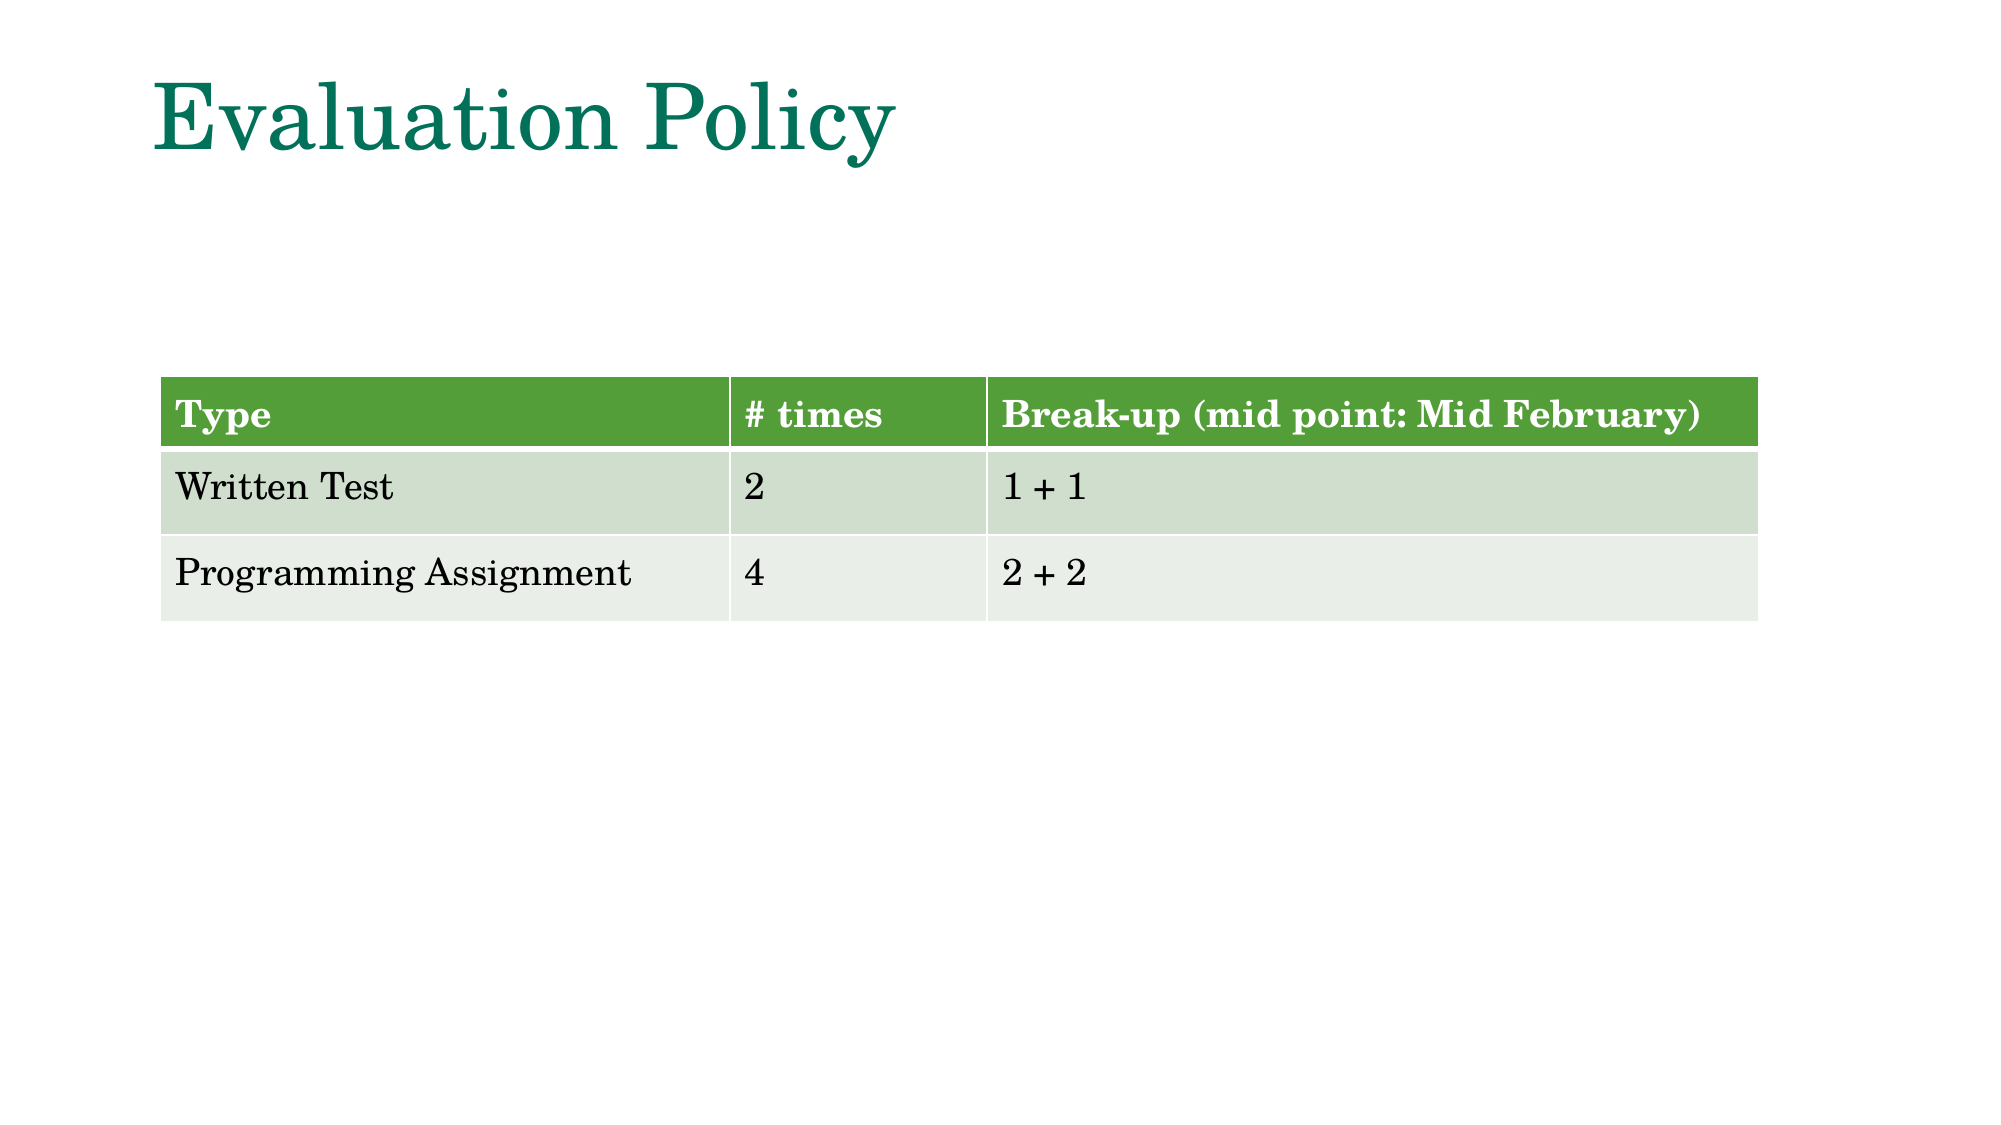

# Evaluation Policy
| Type | # times | Break-up (mid point: Mid February) |
| --- | --- | --- |
| Written Test | 2 | 1 + 1 |
| Programming Assignment | 4 | 2 + 2 |